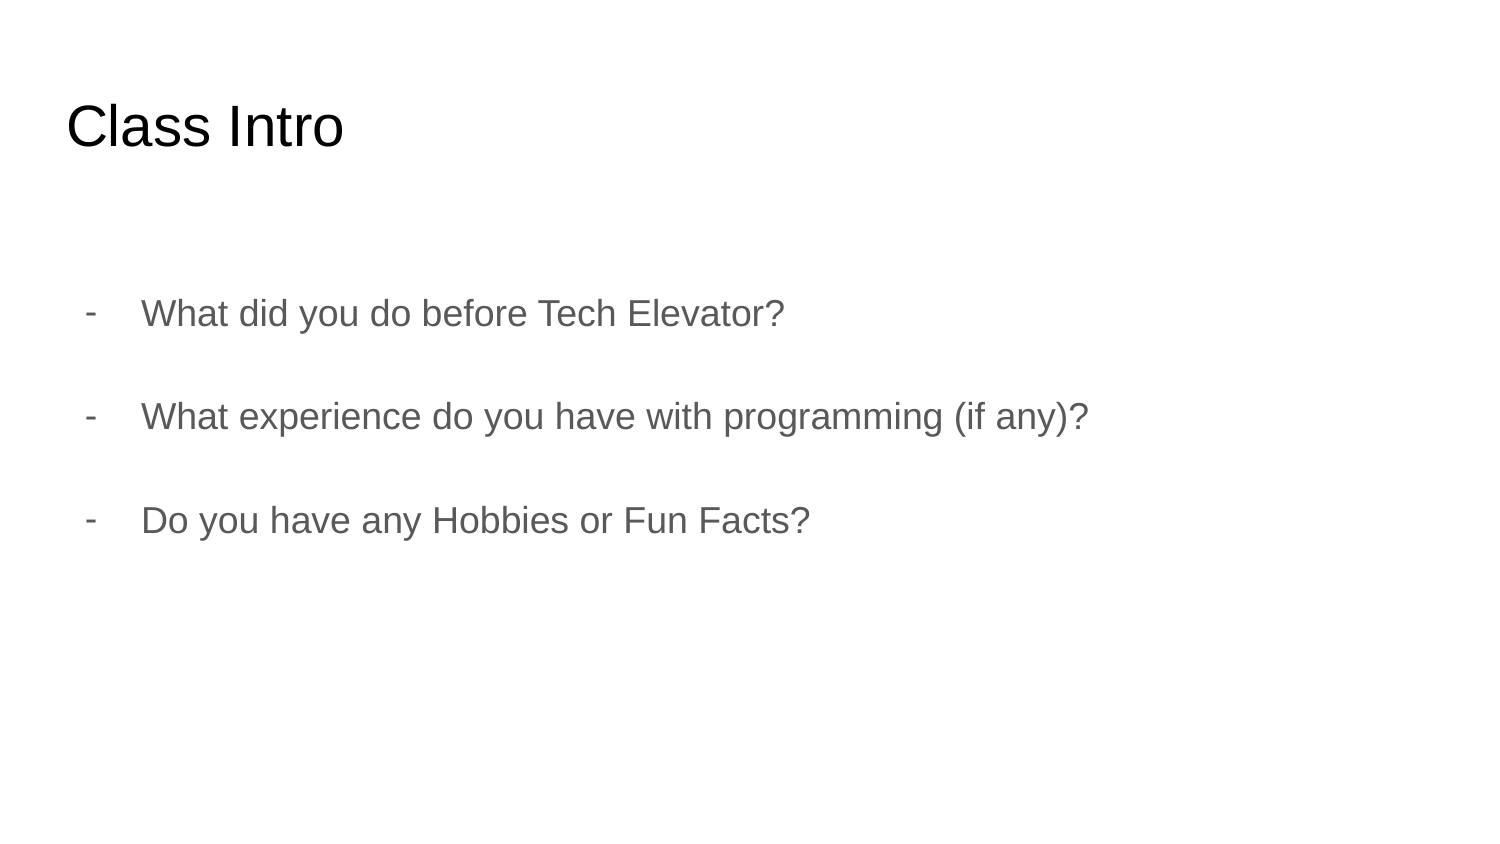

# Class Intro

What did you do before Tech Elevator?
What experience do you have with programming (if any)?
Do you have any Hobbies or Fun Facts?